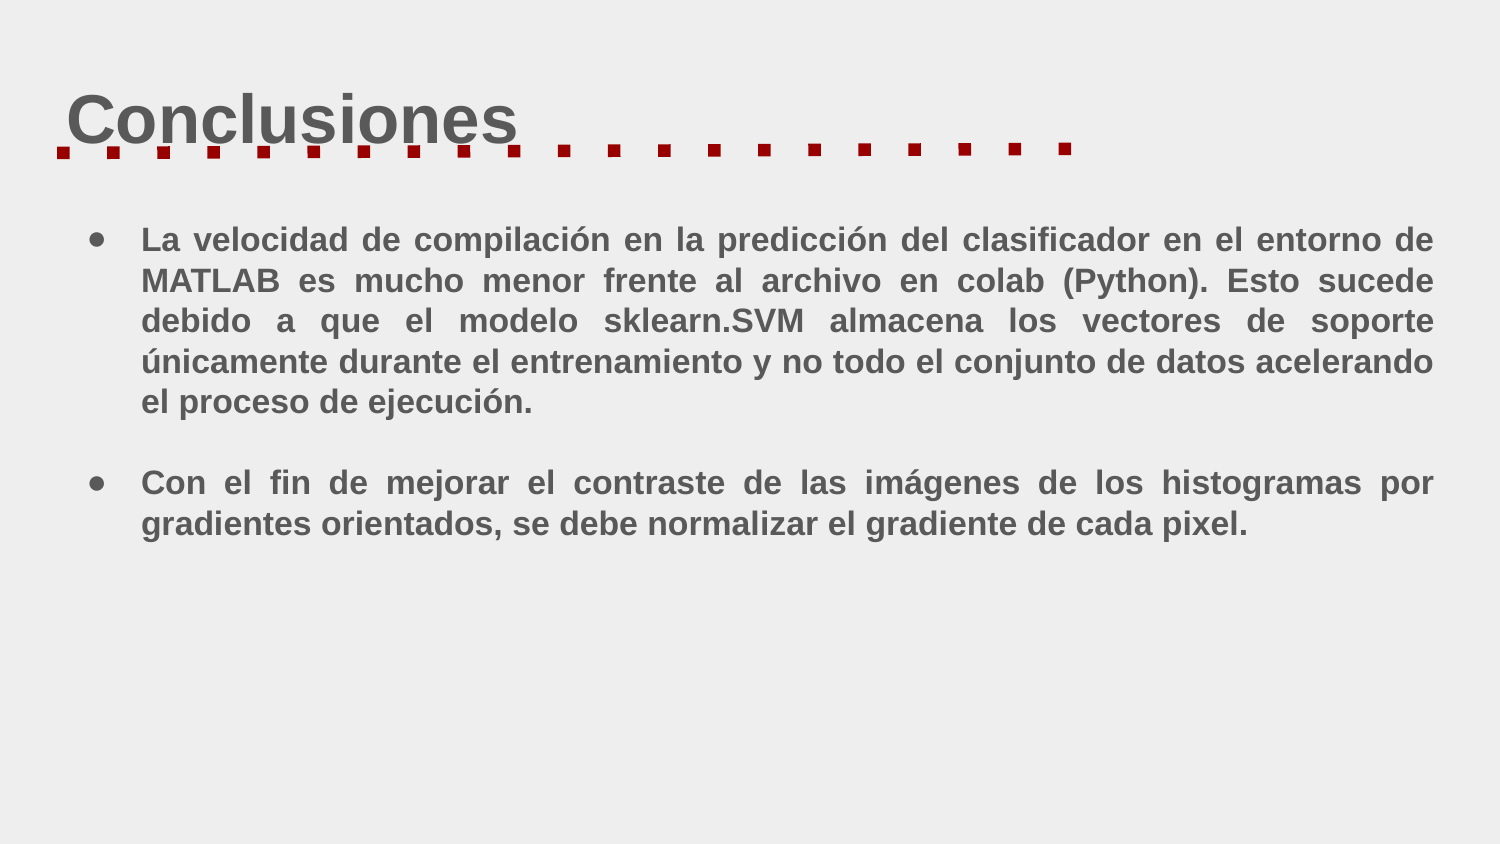

# Conclusiones
La velocidad de compilación en la predicción del clasificador en el entorno de MATLAB es mucho menor frente al archivo en colab (Python). Esto sucede debido a que el modelo sklearn.SVM almacena los vectores de soporte únicamente durante el entrenamiento y no todo el conjunto de datos acelerando el proceso de ejecución.

Con el fin de mejorar el contraste de las imágenes de los histogramas por gradientes orientados, se debe normalizar el gradiente de cada pixel.